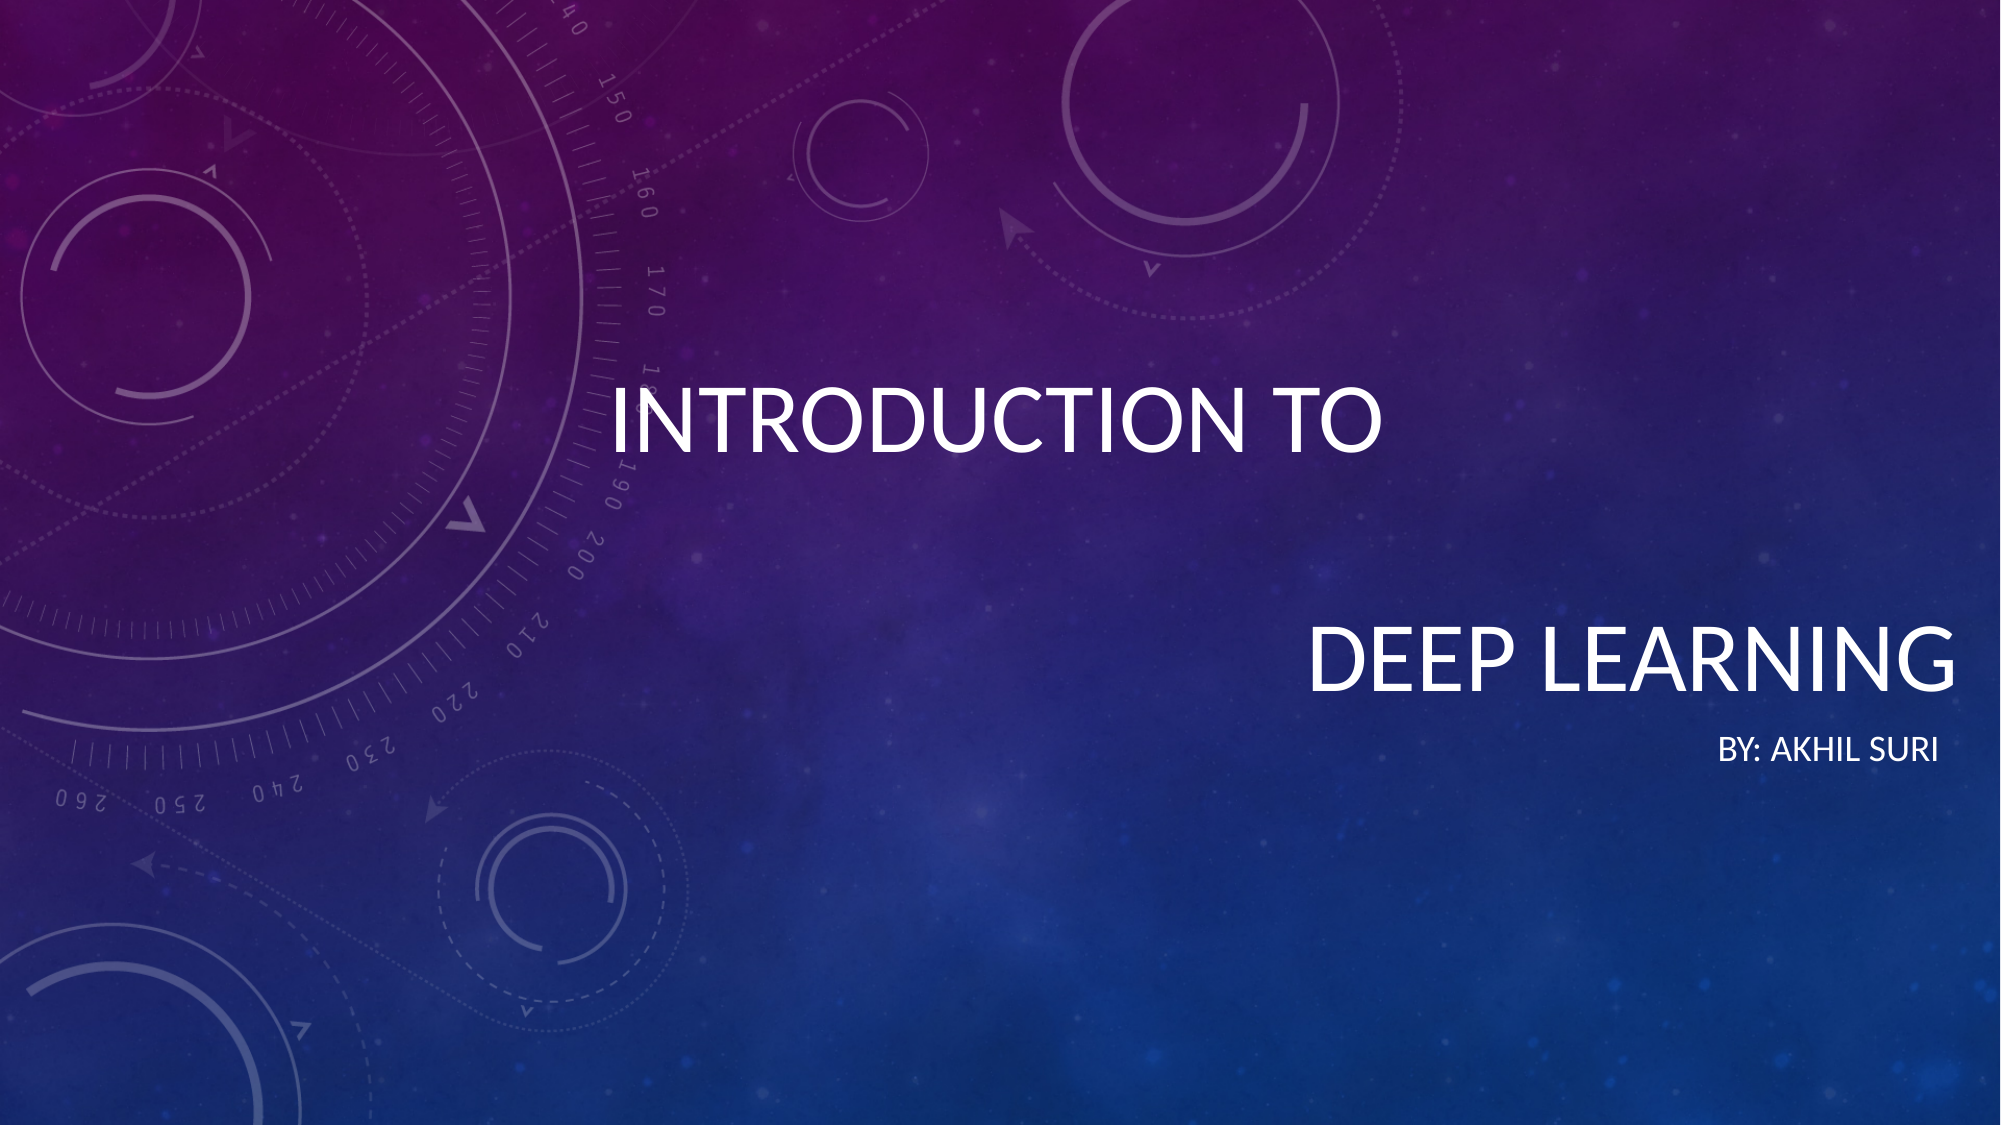

# Introduction To Deep Learning
By: Akhil Suri